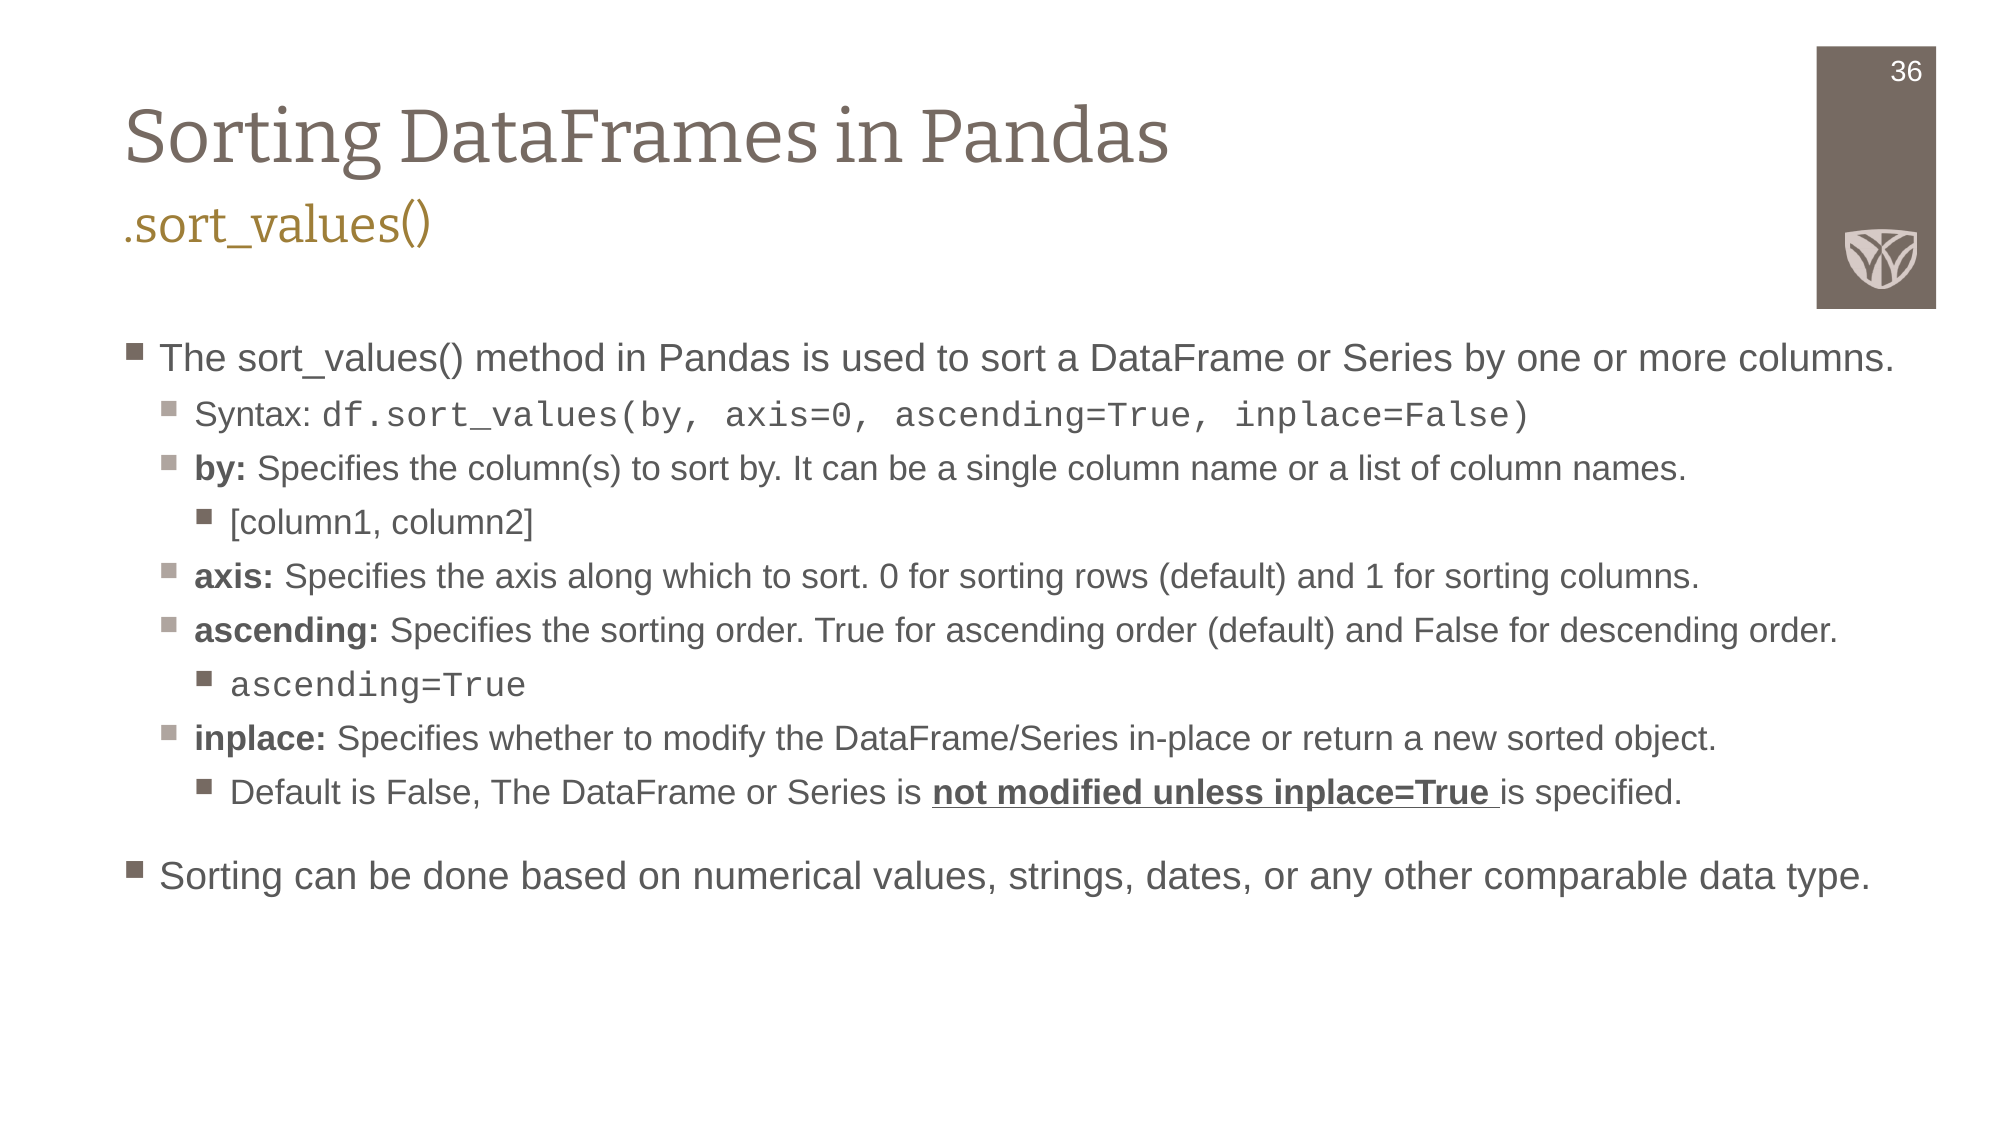

# Sorting DataFrames in Pandas
36
.sort_values()
The sort_values() method in Pandas is used to sort a DataFrame or Series by one or more columns.
Syntax: df.sort_values(by, axis=0, ascending=True, inplace=False)
by: Specifies the column(s) to sort by. It can be a single column name or a list of column names.
[column1, column2]
axis: Specifies the axis along which to sort. 0 for sorting rows (default) and 1 for sorting columns.
ascending: Specifies the sorting order. True for ascending order (default) and False for descending order.
ascending=True
inplace: Specifies whether to modify the DataFrame/Series in-place or return a new sorted object.
Default is False, The DataFrame or Series is not modified unless inplace=True is specified.
Sorting can be done based on numerical values, strings, dates, or any other comparable data type.